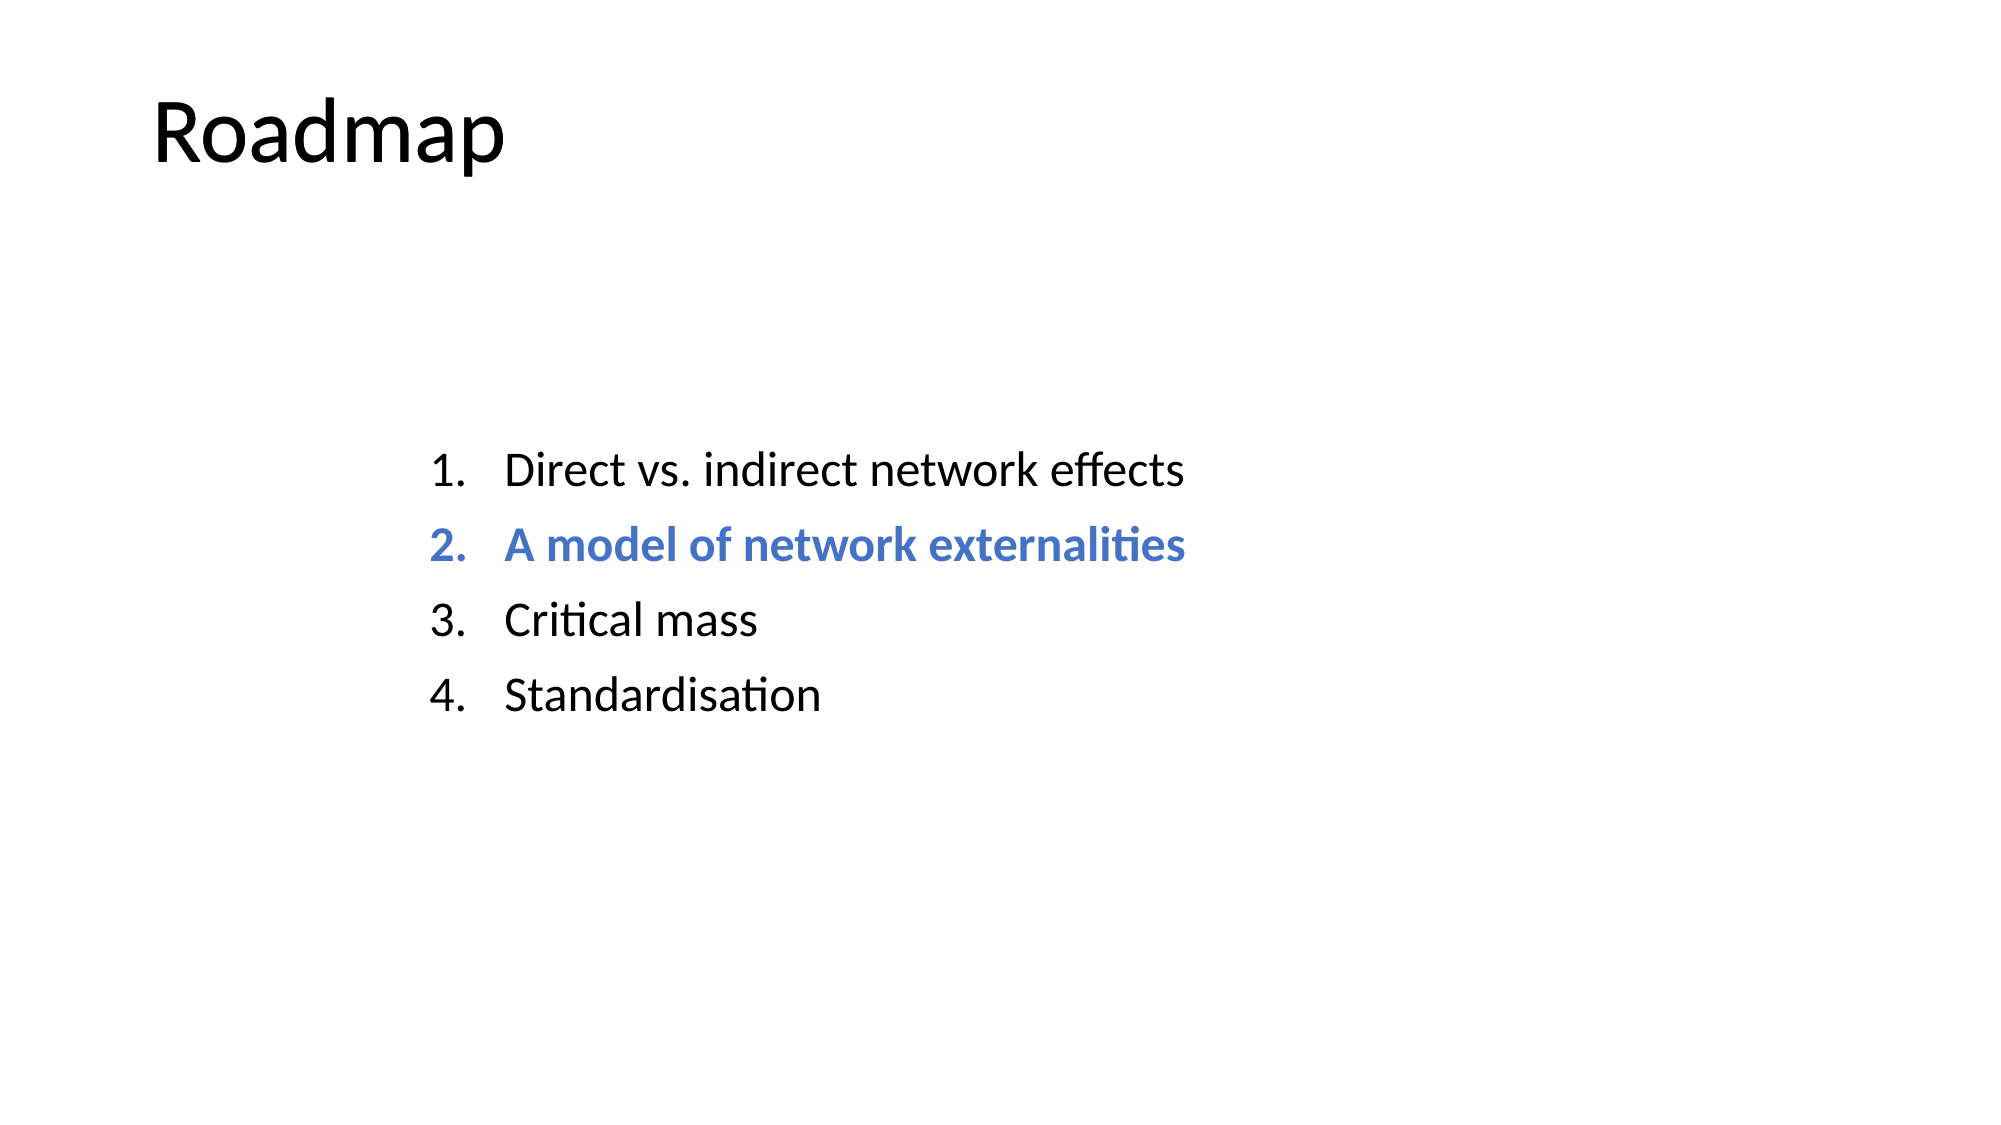

Roadmap
# Roadmap
Direct vs. indirect network effects
A model of network externalities
Critical mass
Standardisation